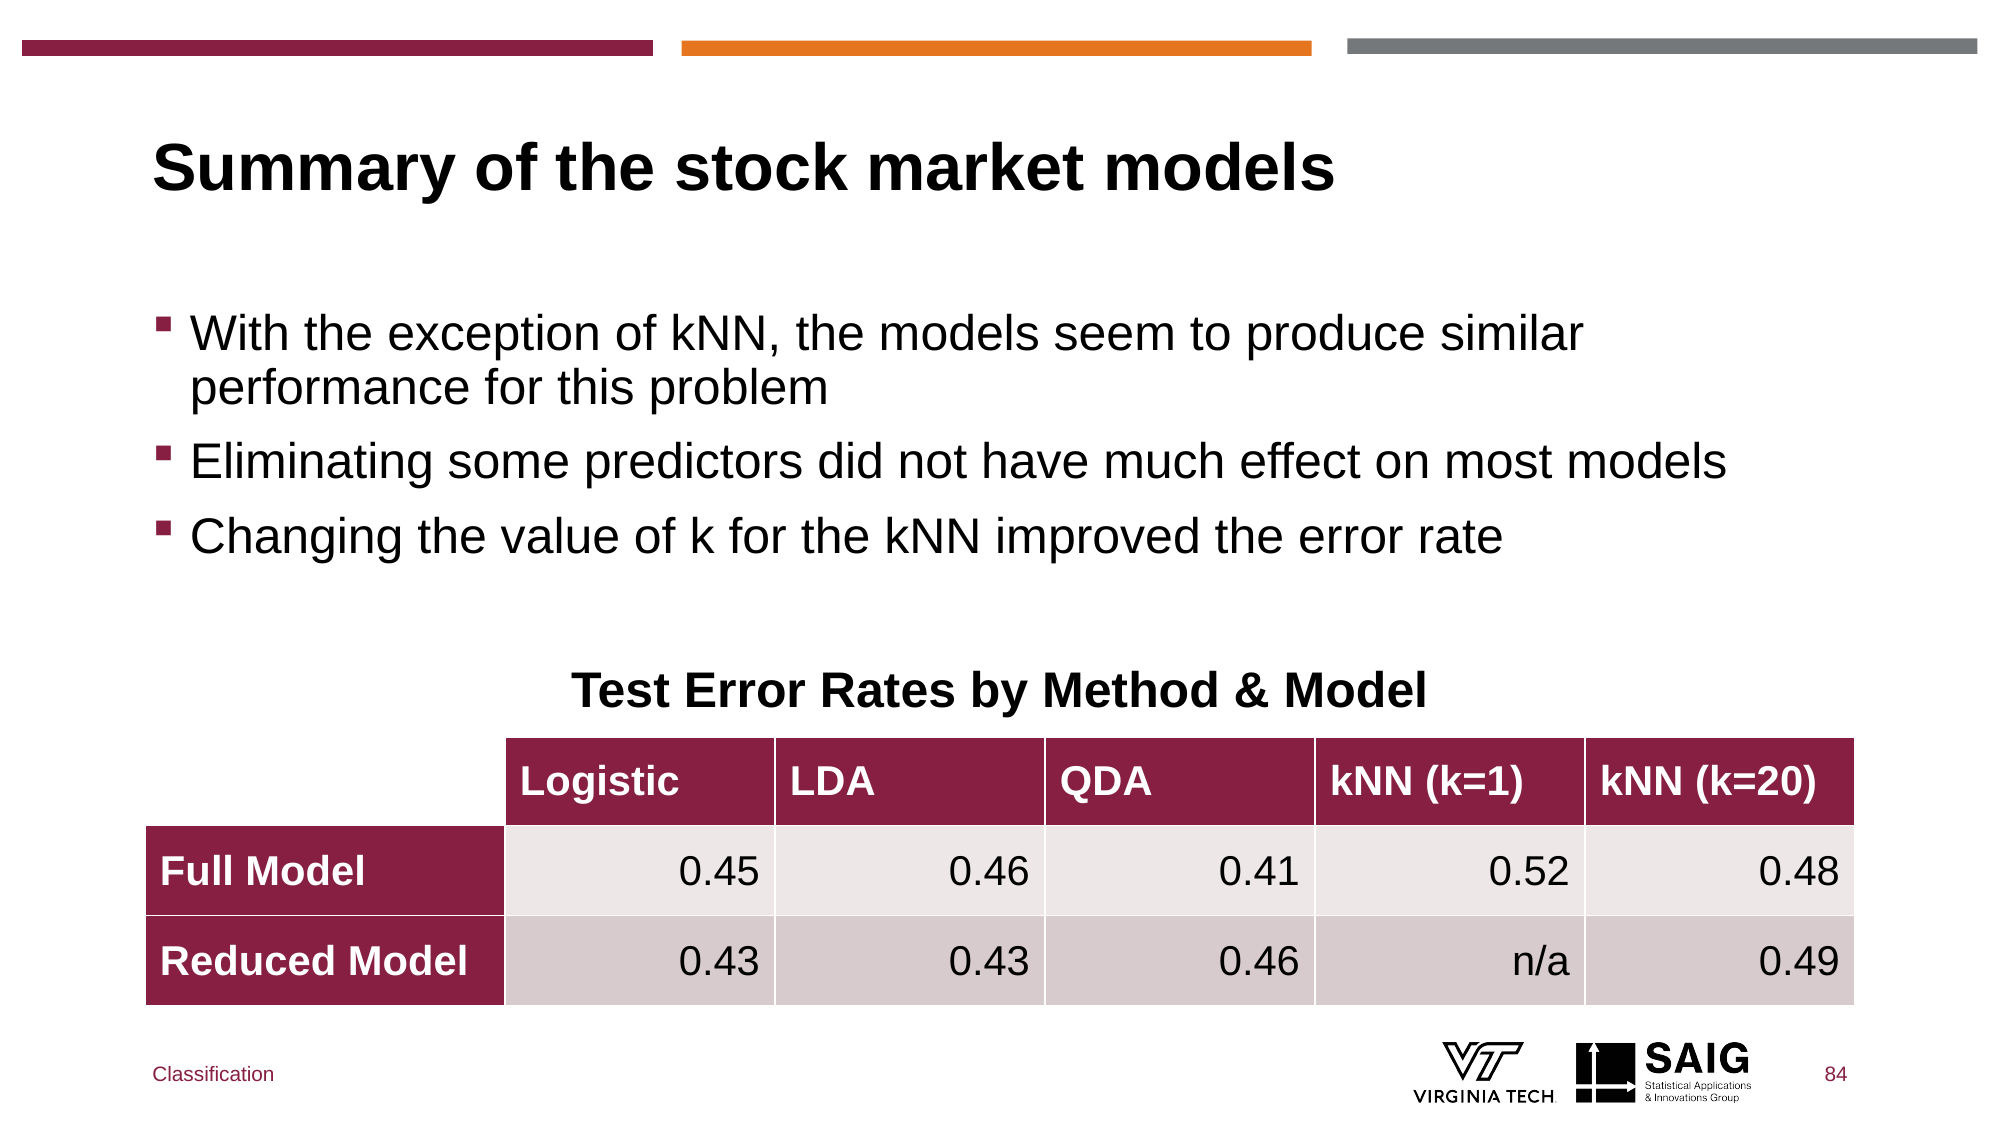

# Summary of the stock market models
With the exception of kNN, the models seem to produce similar performance for this problem
Eliminating some predictors did not have much effect on most models
Changing the value of k for the kNN improved the error rate

| Test Error Rates by Method & Model | Test Error Rates by Method & Model |  |  |  |  |
| --- | --- | --- | --- | --- | --- |
|  | Logistic | LDA | QDA | kNN (k=1) | kNN (k=20) |
| Full Model | 0.45 | 0.46 | 0.41 | 0.52 | 0.48 |
| Reduced Model | 0.43 | 0.43 | 0.46 | n/a | 0.49 |
Classification
84